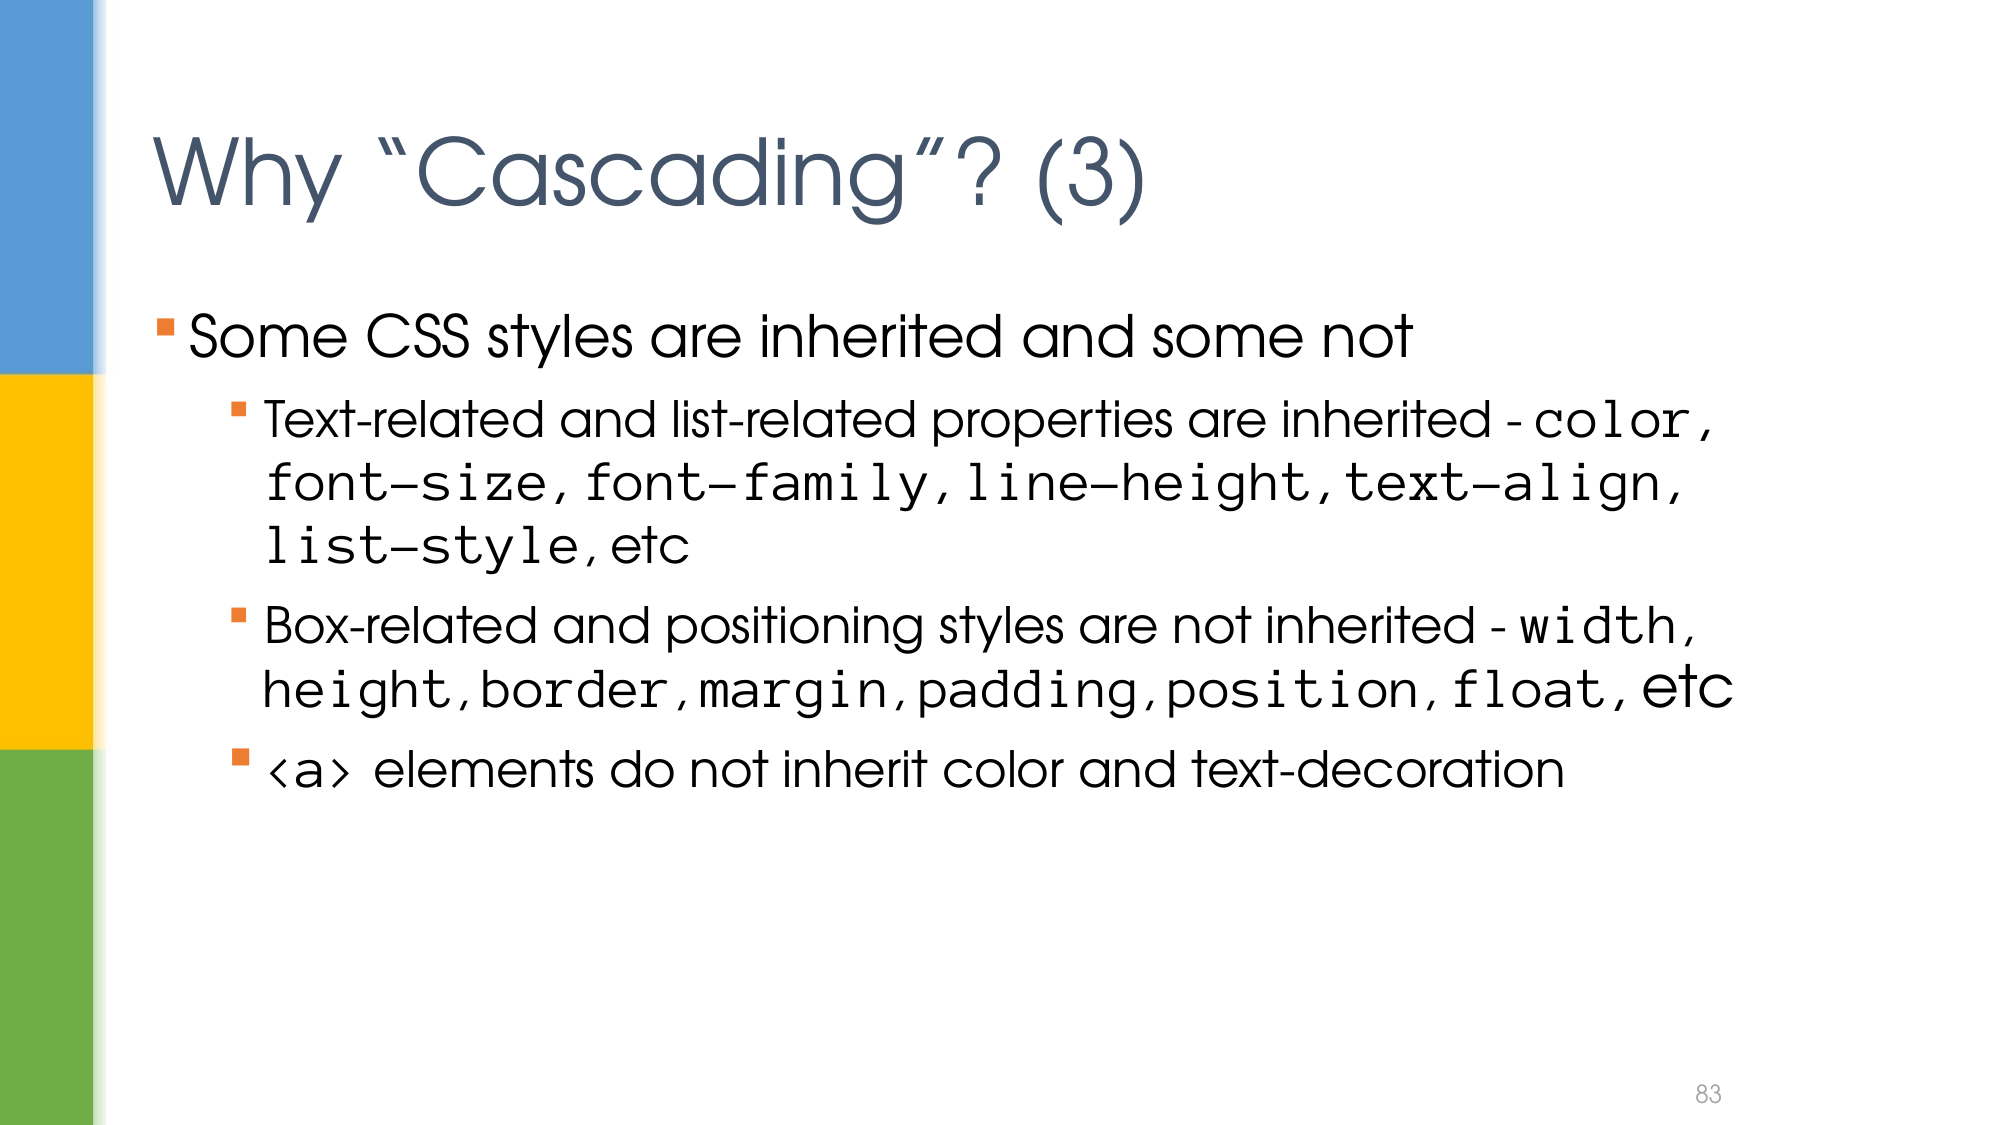

# Why “Cascading”? (3)
Some CSS styles are inherited and some not
Text-related and list-related properties are inherited - color, font-size, font-family, line-height, text-align, list-style, etc
Box-related and positioning styles are not inherited - width, height, border, margin, padding, position, float, etc
<a> elements do not inherit color and text-decoration
83